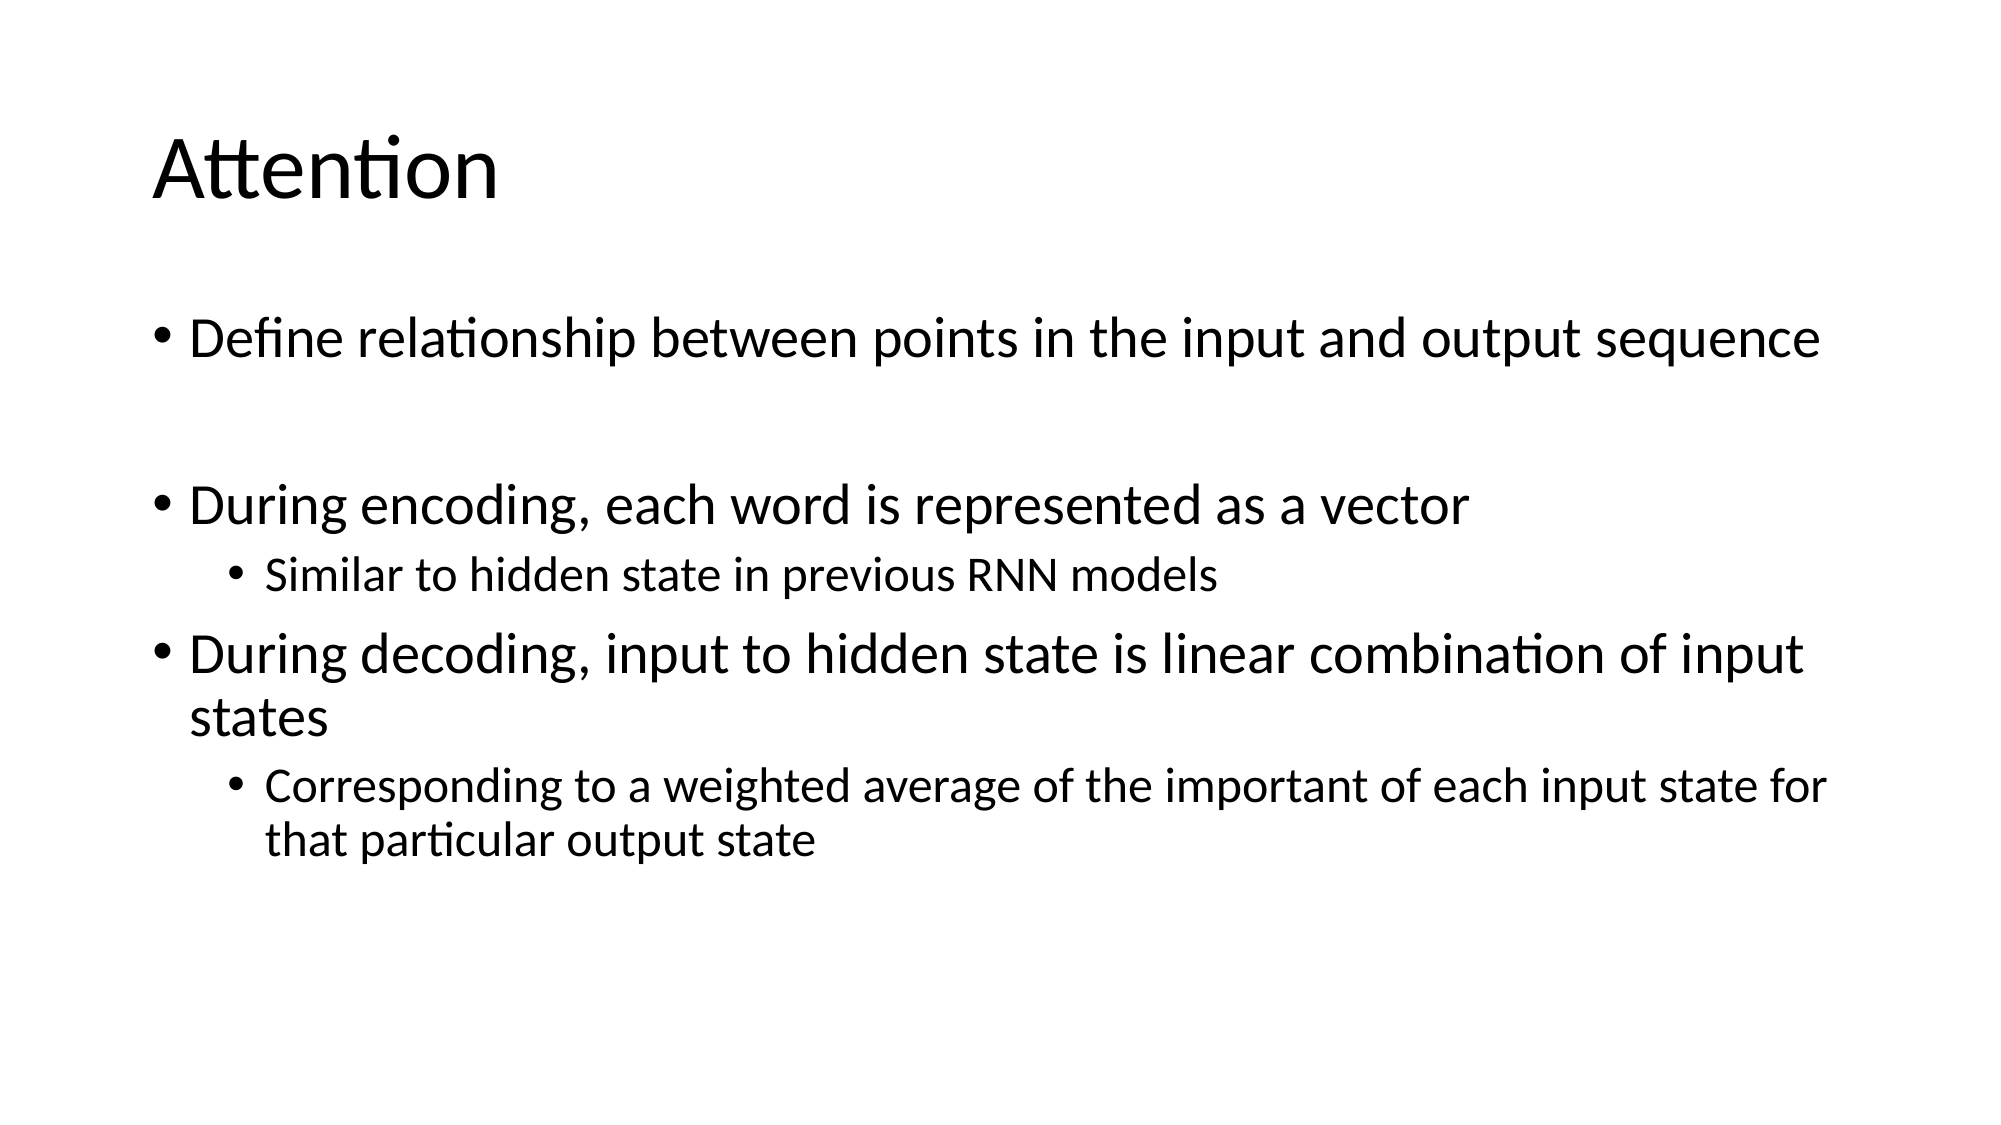

# Attention
Define relationship between points in the input and output sequence

During encoding, each word is represented as a vector
Similar to hidden state in previous RNN models
During decoding, input to hidden state is linear combination of input states
Corresponding to a weighted average of the important of each input state for that particular output state